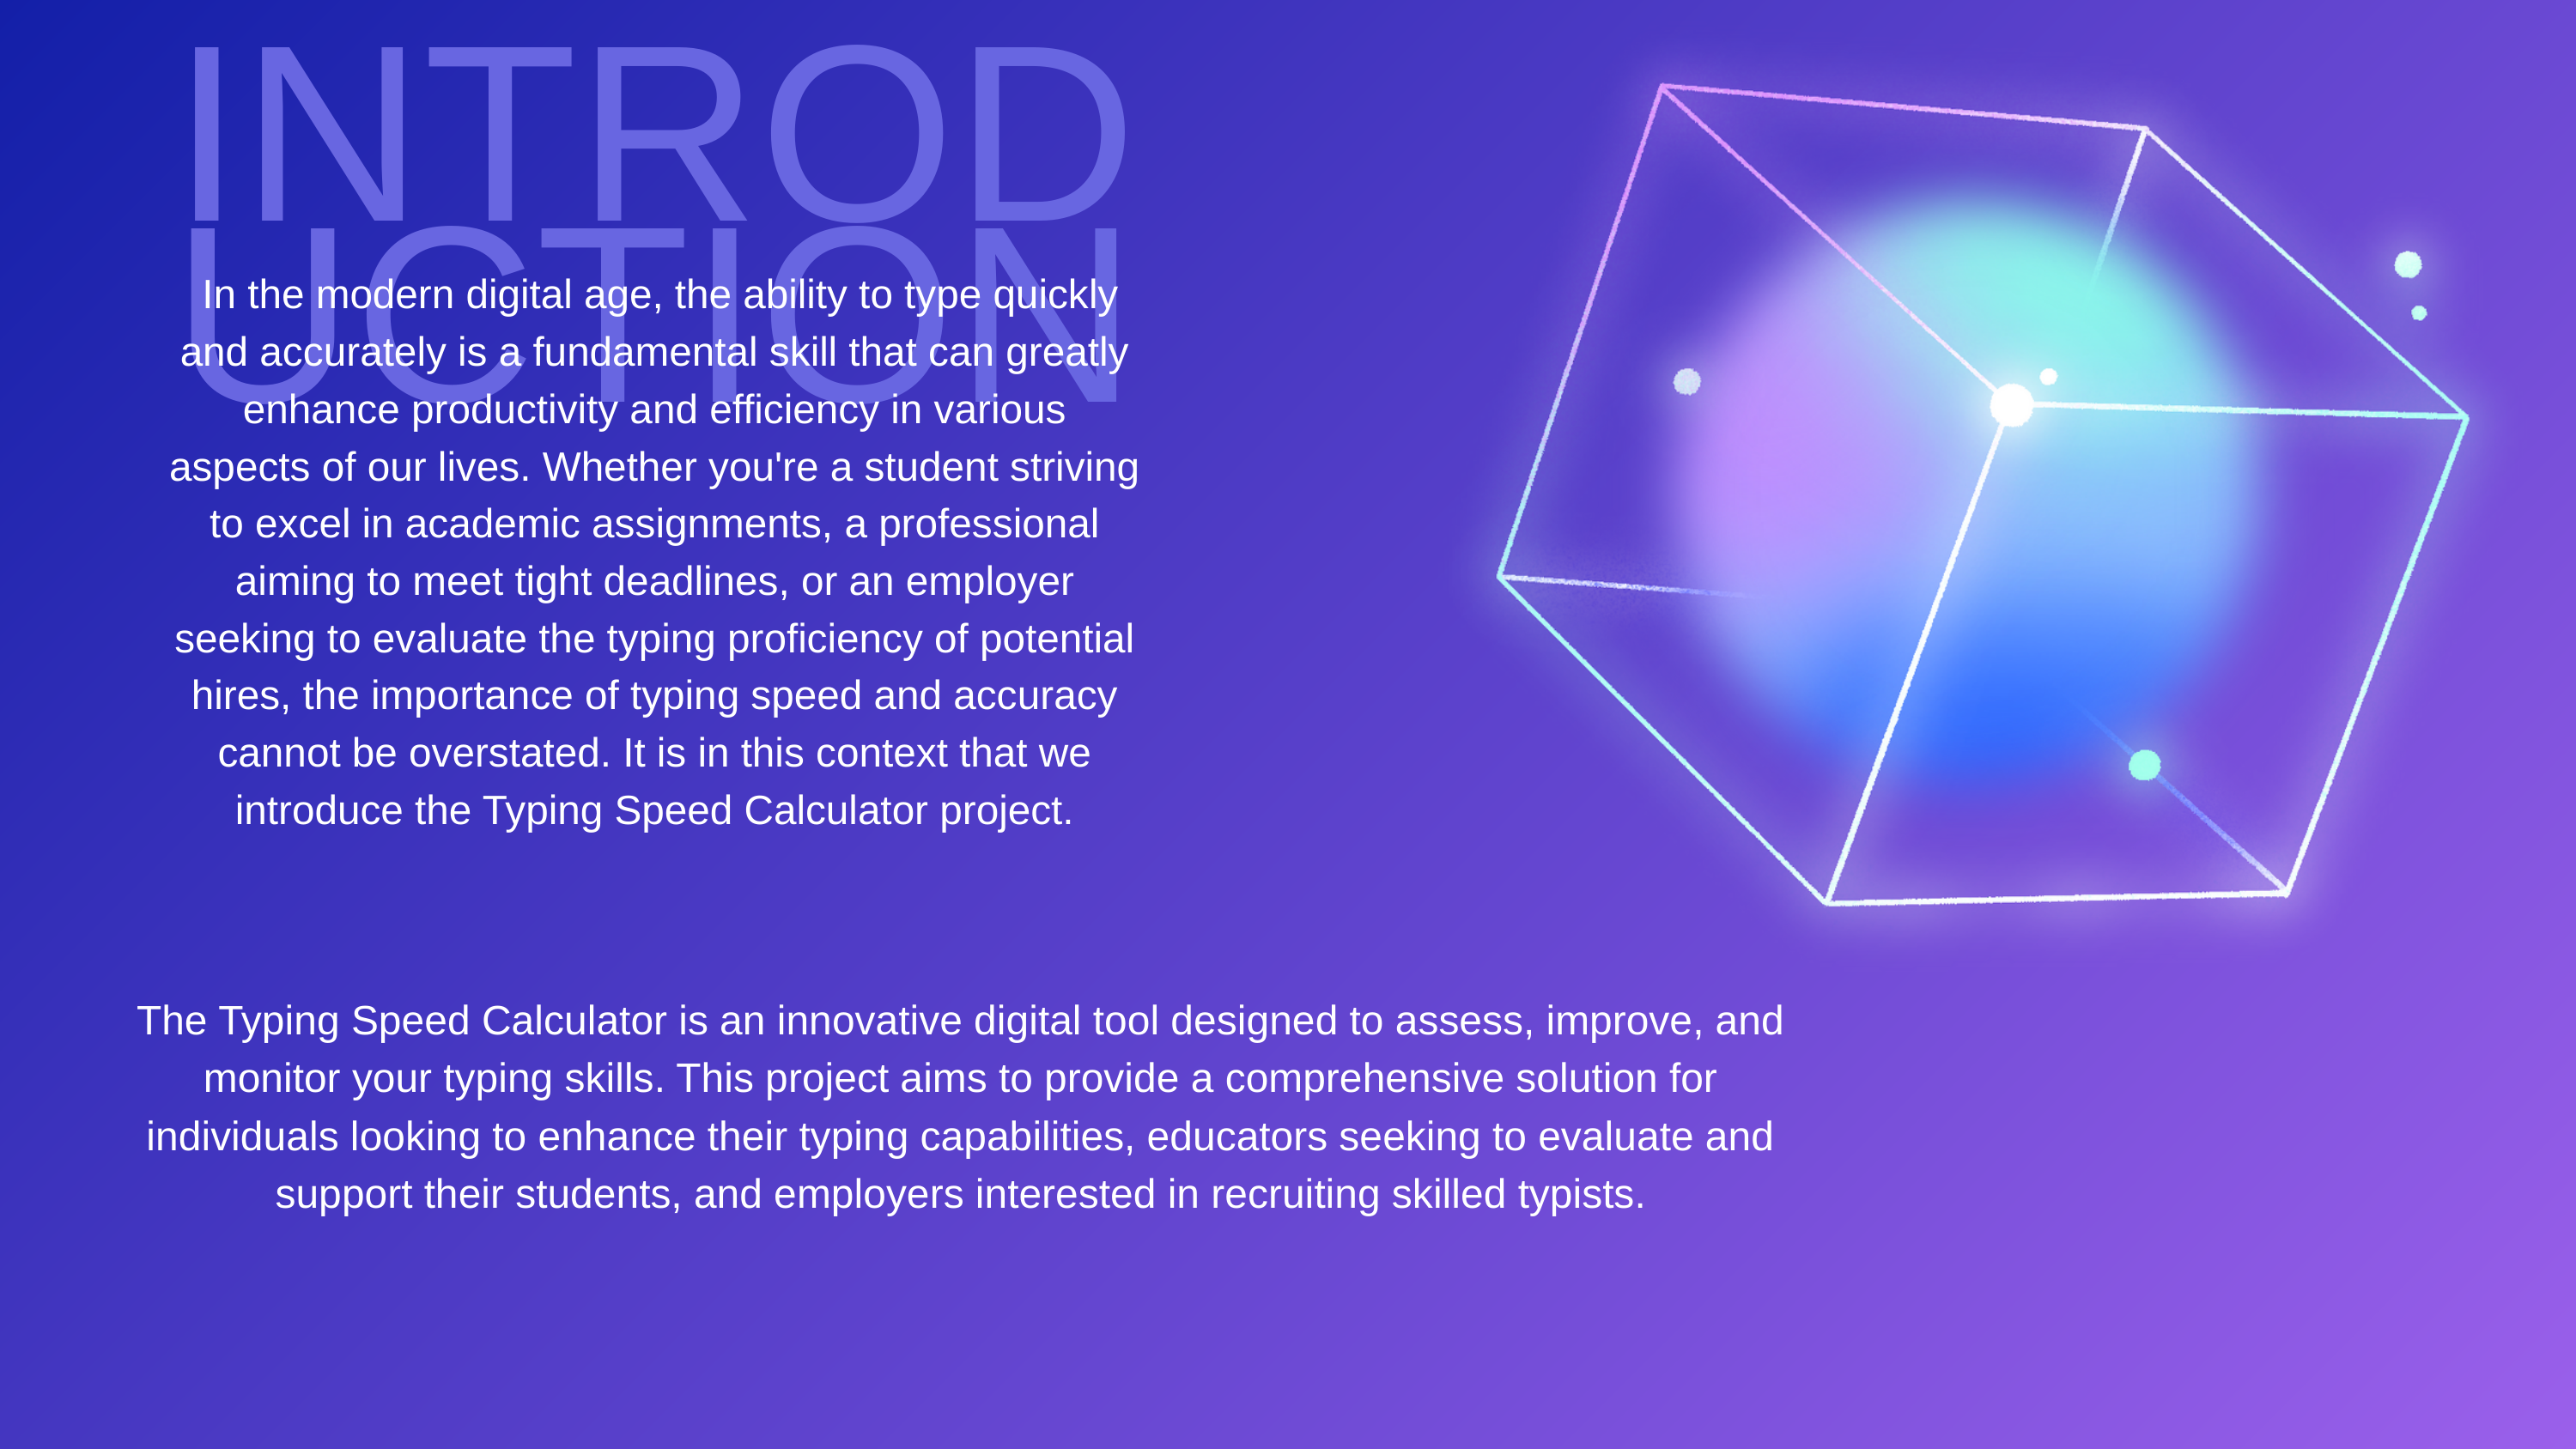

INTRODUCTION
 In the modern digital age, the ability to type quickly and accurately is a fundamental skill that can greatly enhance productivity and efficiency in various aspects of our lives. Whether you're a student striving to excel in academic assignments, a professional aiming to meet tight deadlines, or an employer seeking to evaluate the typing proficiency of potential hires, the importance of typing speed and accuracy cannot be overstated. It is in this context that we introduce the Typing Speed Calculator project.

The Typing Speed Calculator is an innovative digital tool designed to assess, improve, and monitor your typing skills. This project aims to provide a comprehensive solution for individuals looking to enhance their typing capabilities, educators seeking to evaluate and support their students, and employers interested in recruiting skilled typists.